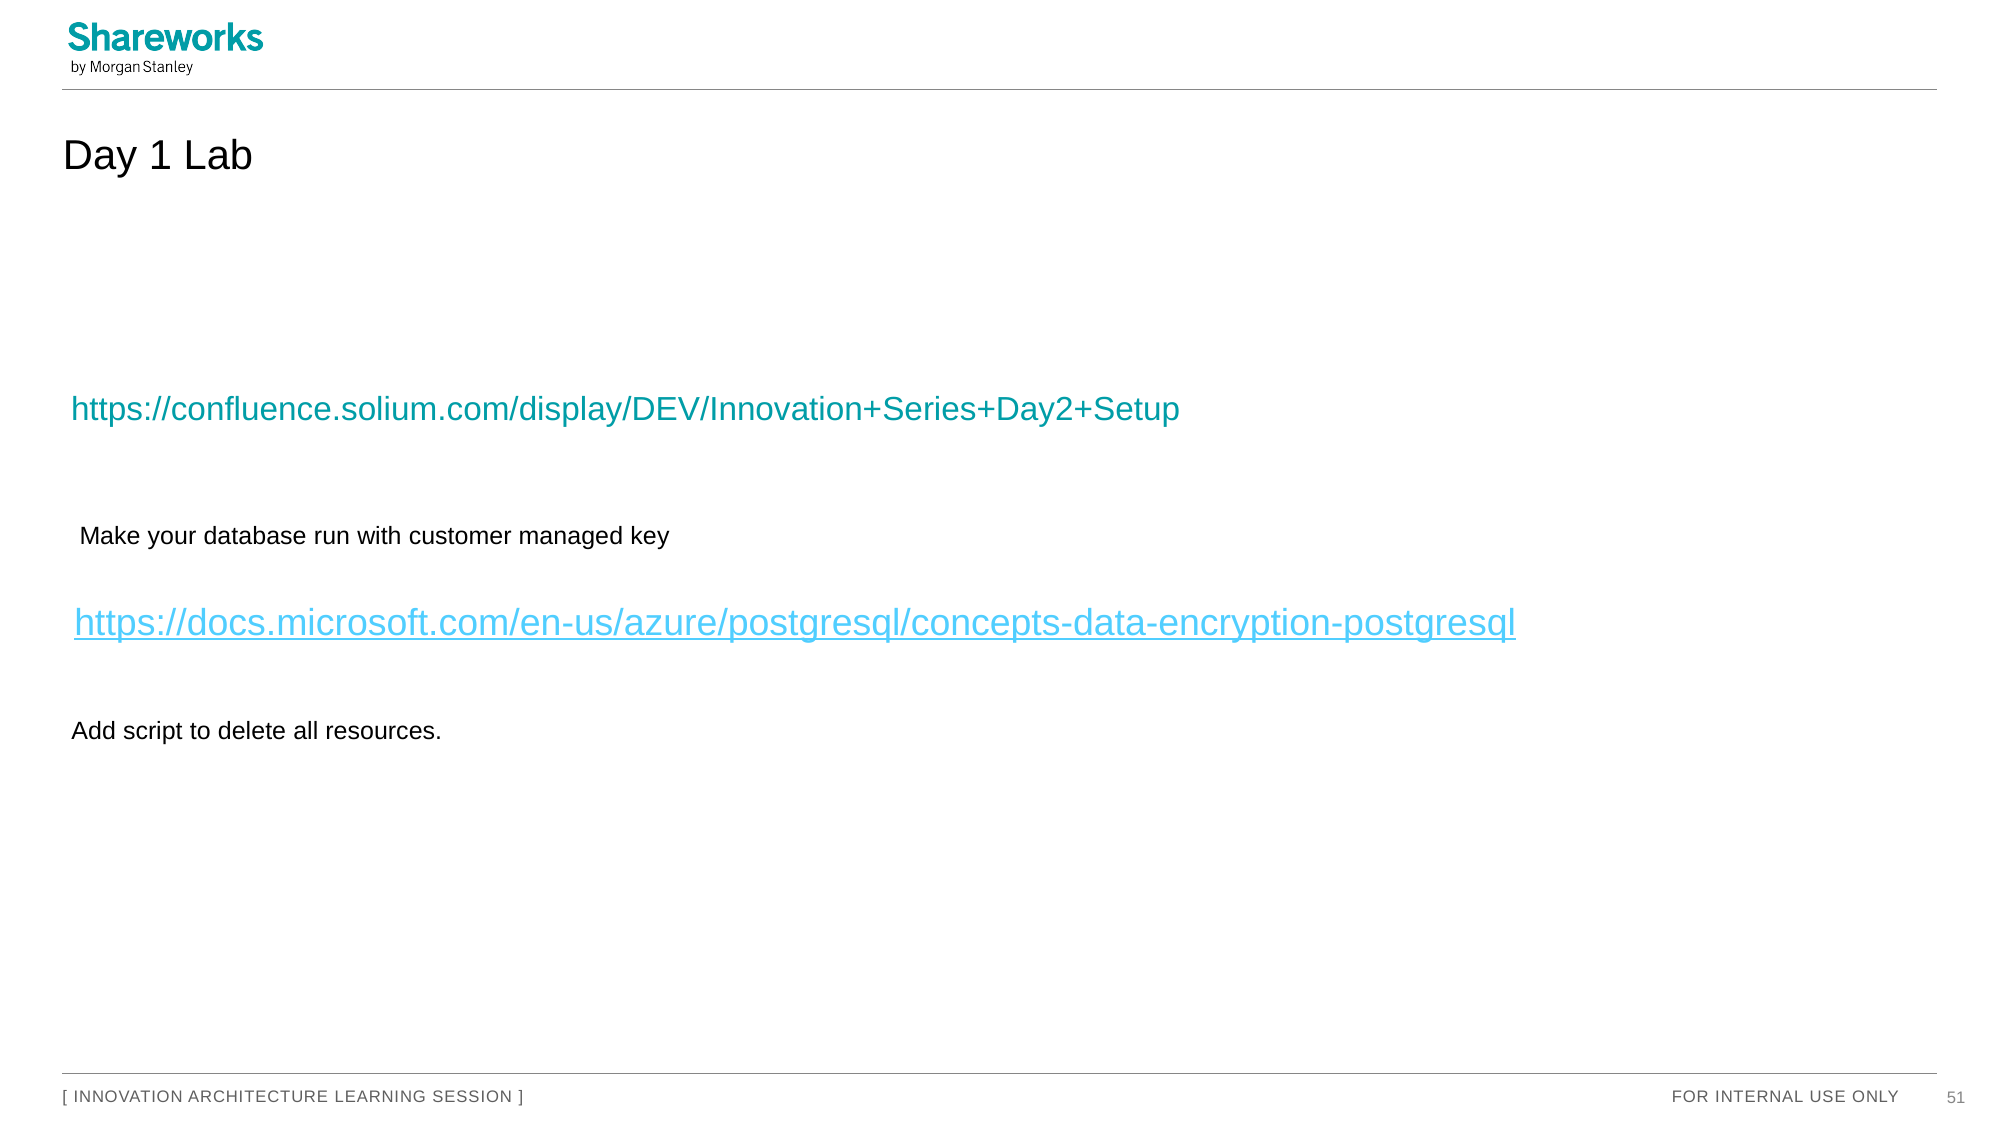

# Day 1 Lab
https://confluence.solium.com/display/DEV/Innovation+Series+Day2+Setup
Make your database run with customer managed key

https://docs.microsoft.com/en-us/azure/postgresql/concepts-data-encryption-postgresql  ​
Add script to delete all resources.